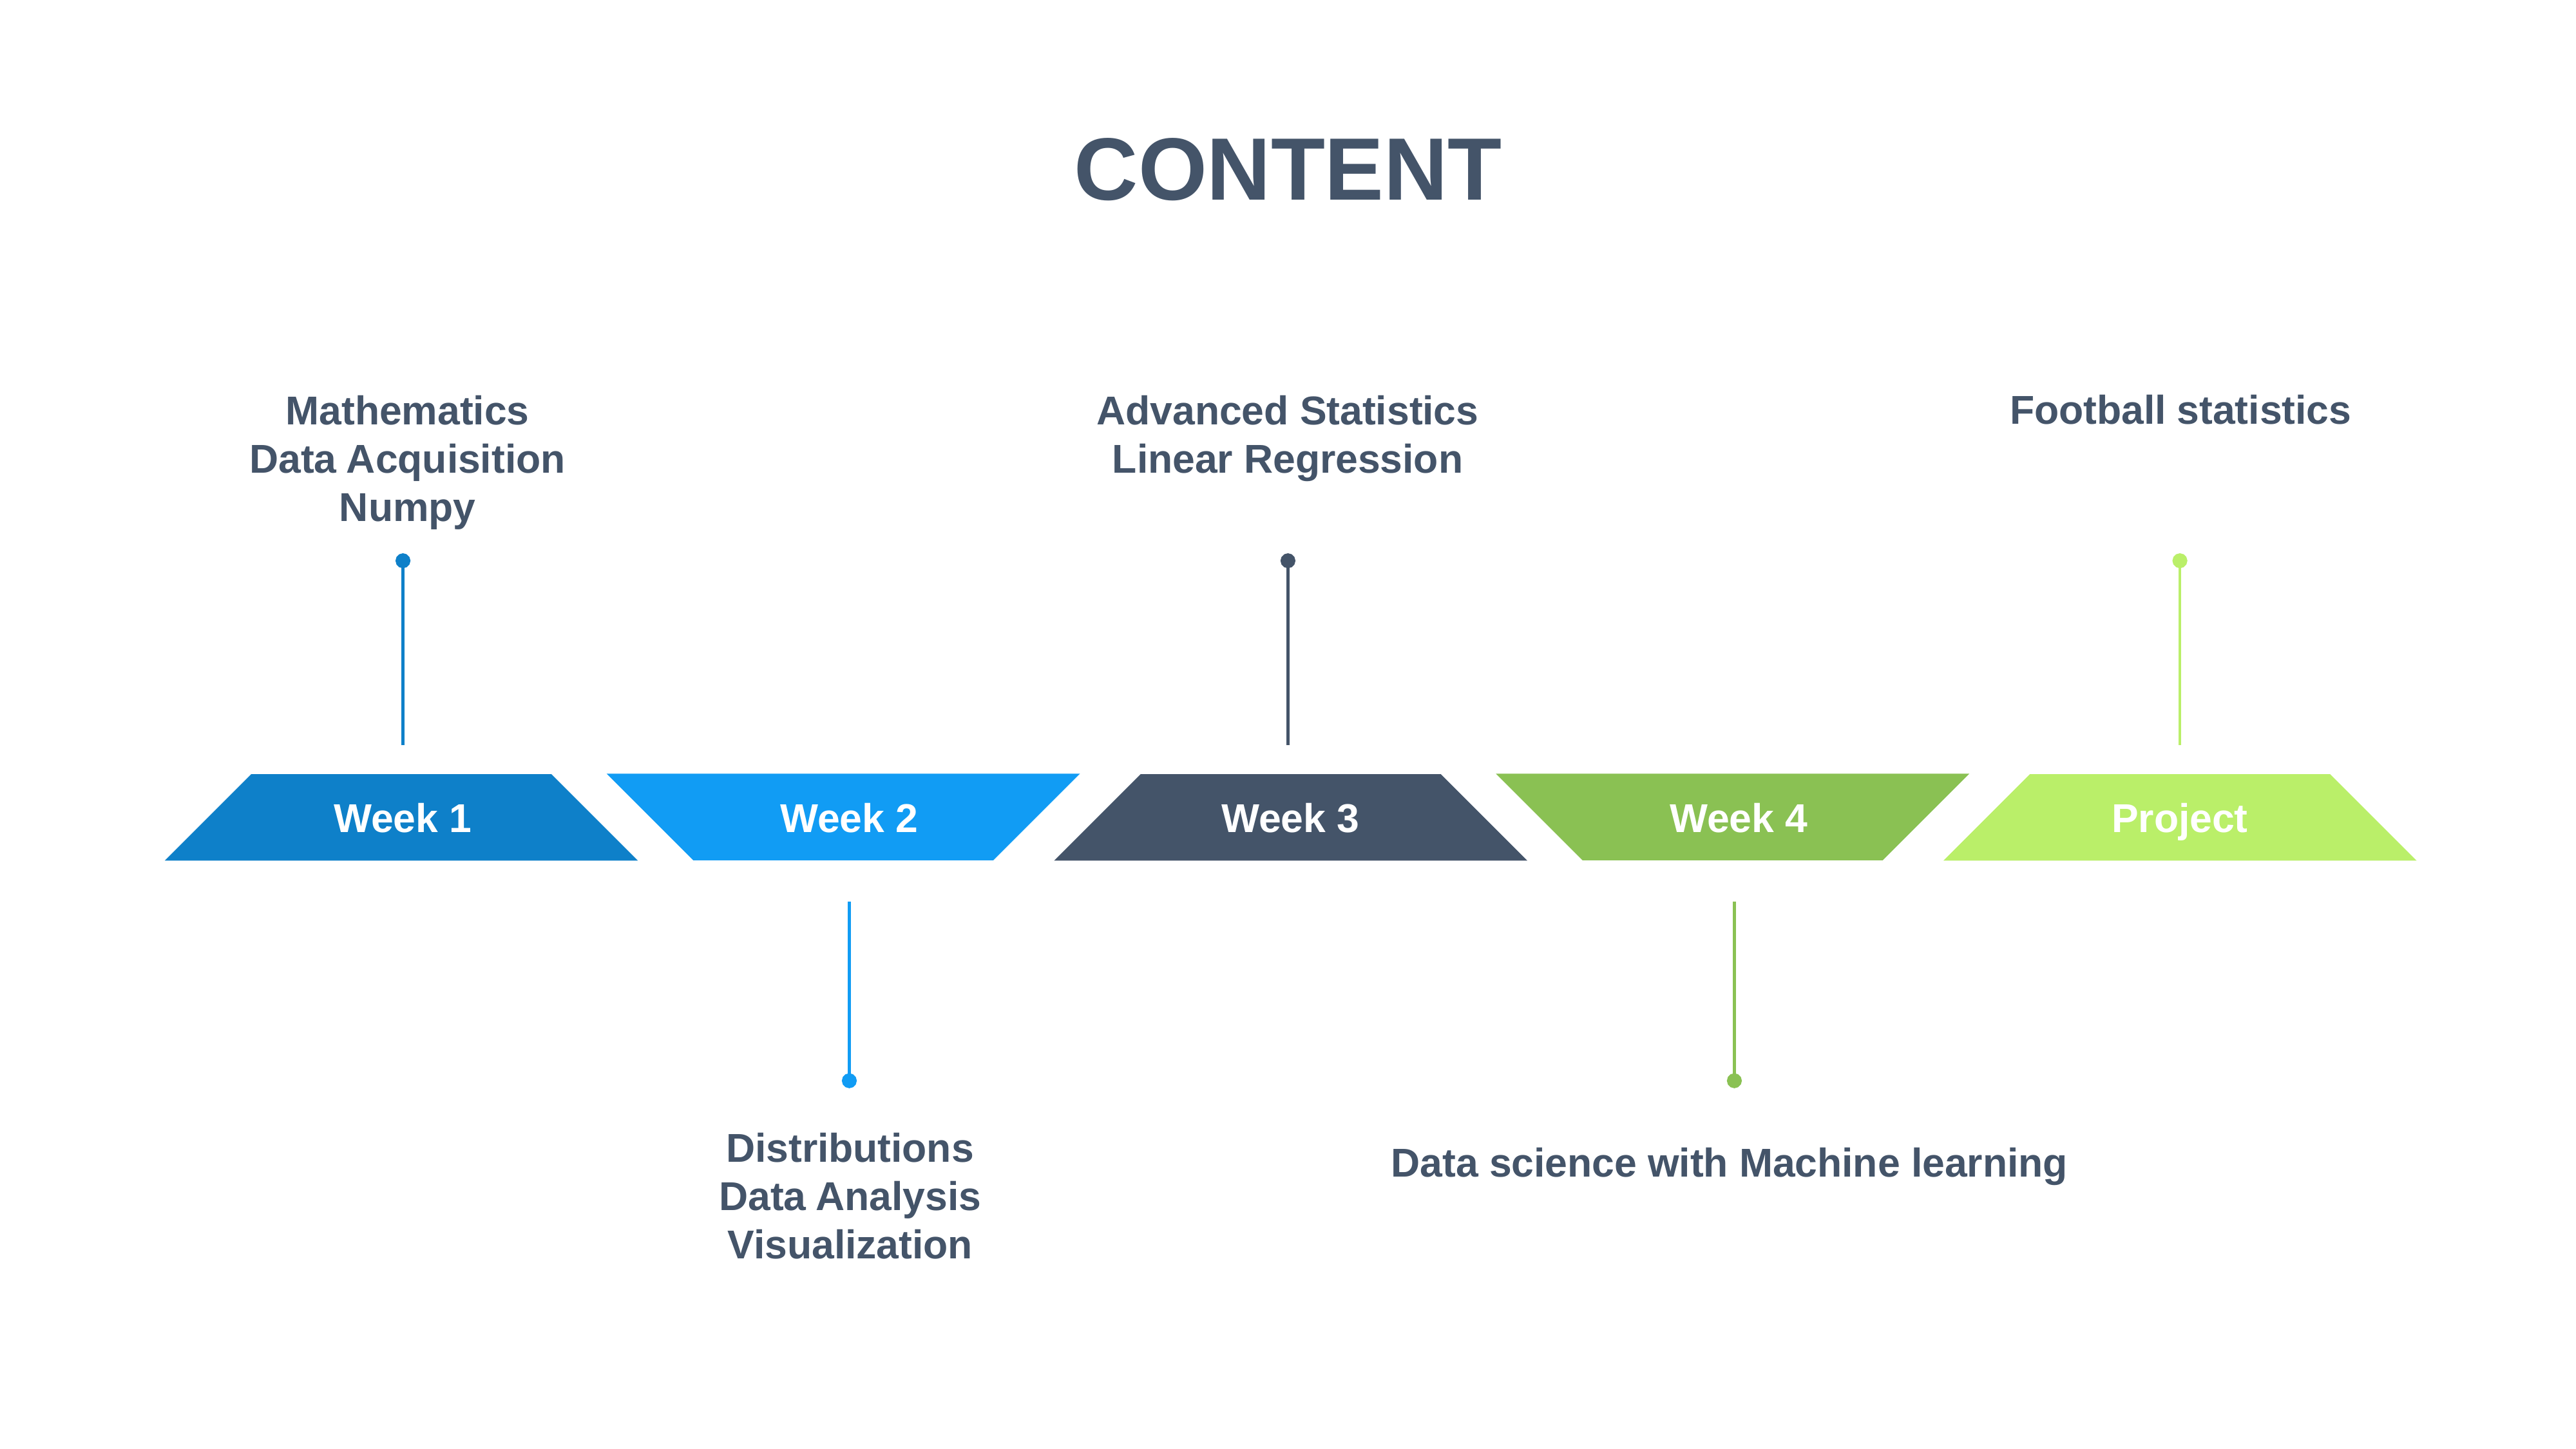

CONTENT
Mathematics
Data Acquisition
Numpy
Advanced Statistics
Linear Regression
Football statistics

Week 1
Week 2
Week 3
Week 4
Project
Distributions
Data Analysis
Visualization
Data science with Machine learning